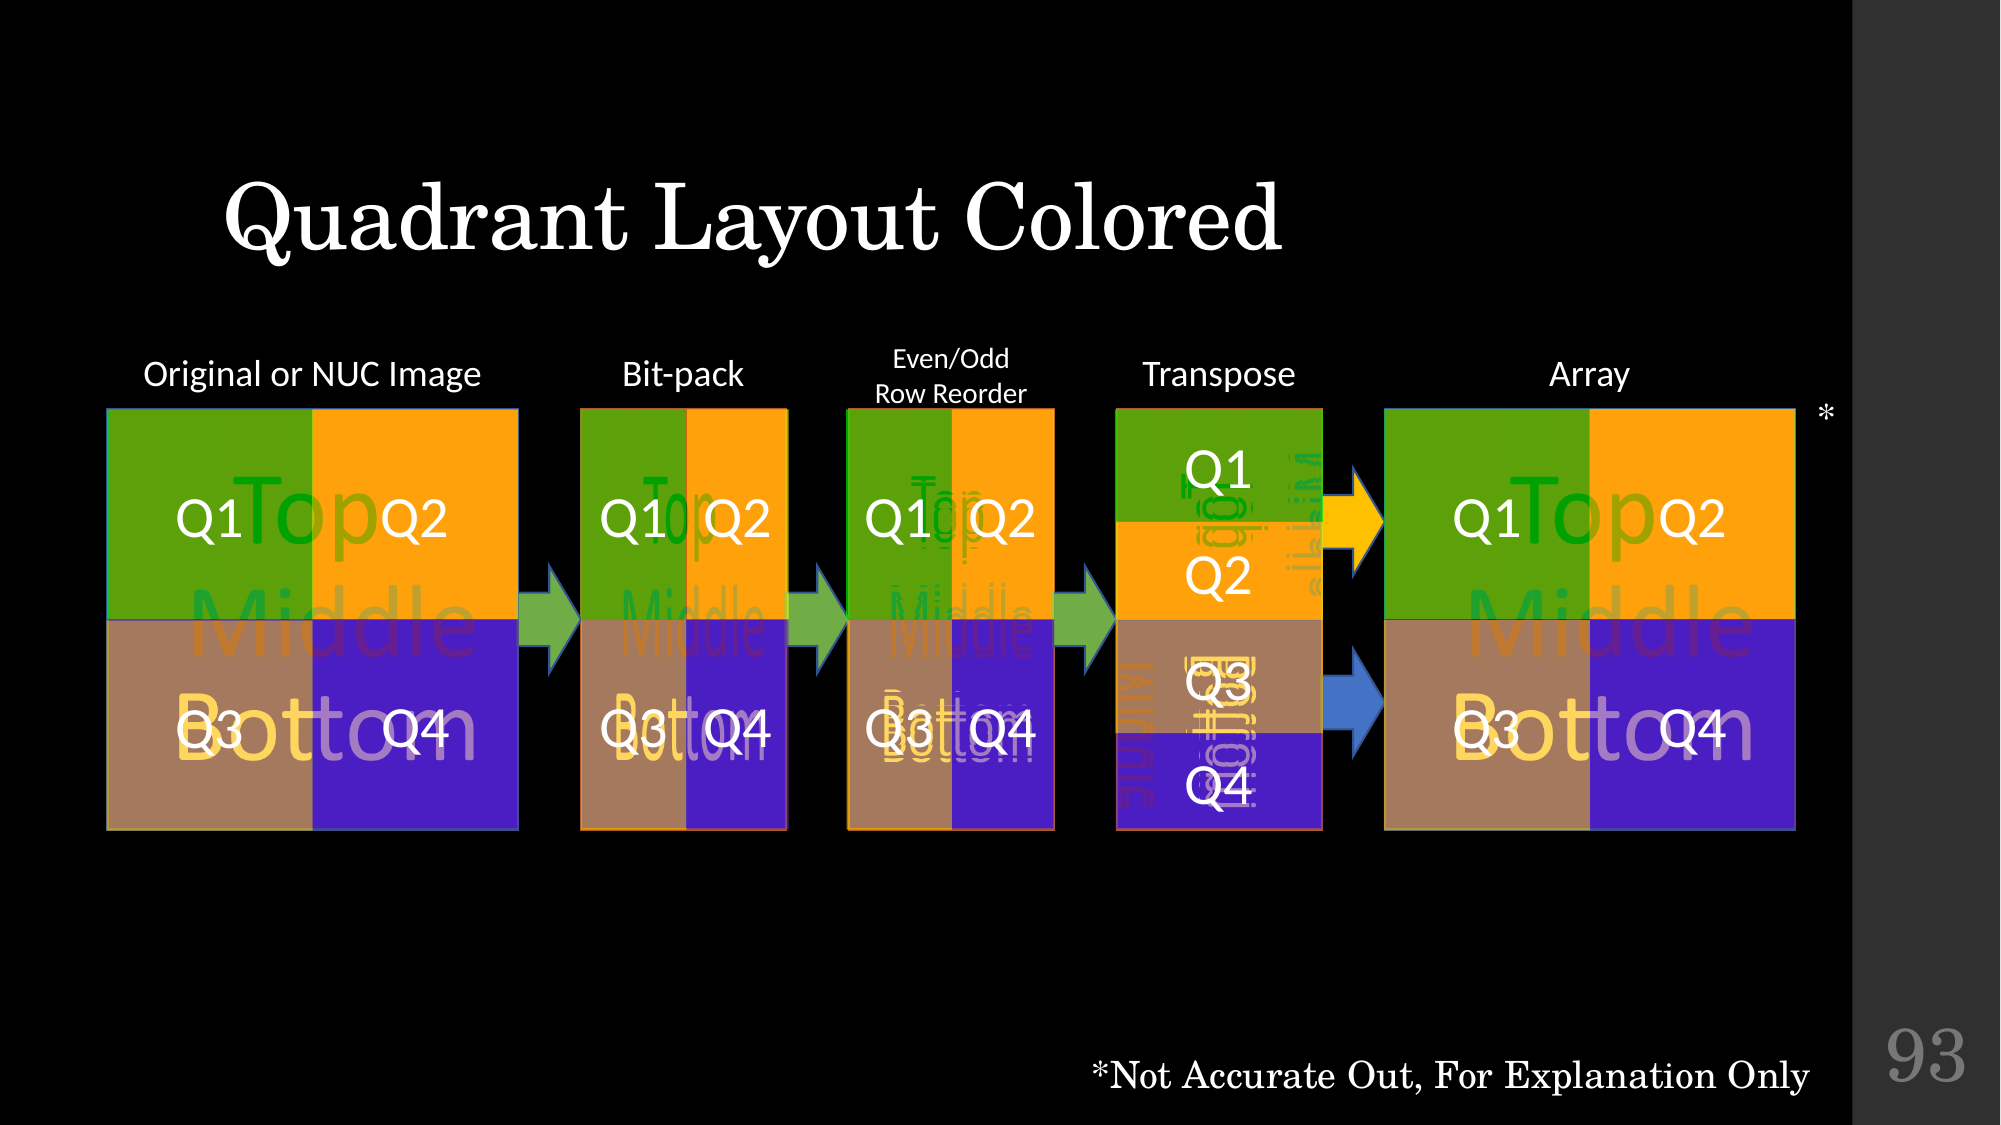

# Quadrant Layout Colored
*
Q1
Q2
Q1
Q1
Q2
Original or NUC Image

Bit-pack

Q1
Q2
Even/Odd
Row Reorder

Transpose

Array

Q1
Q2

Q2

Q4
Q3
Q3
Q4
Q4
Q4
Q3
Q3
Q3

Q4
93
*Not Accurate Out, For Explanation Only